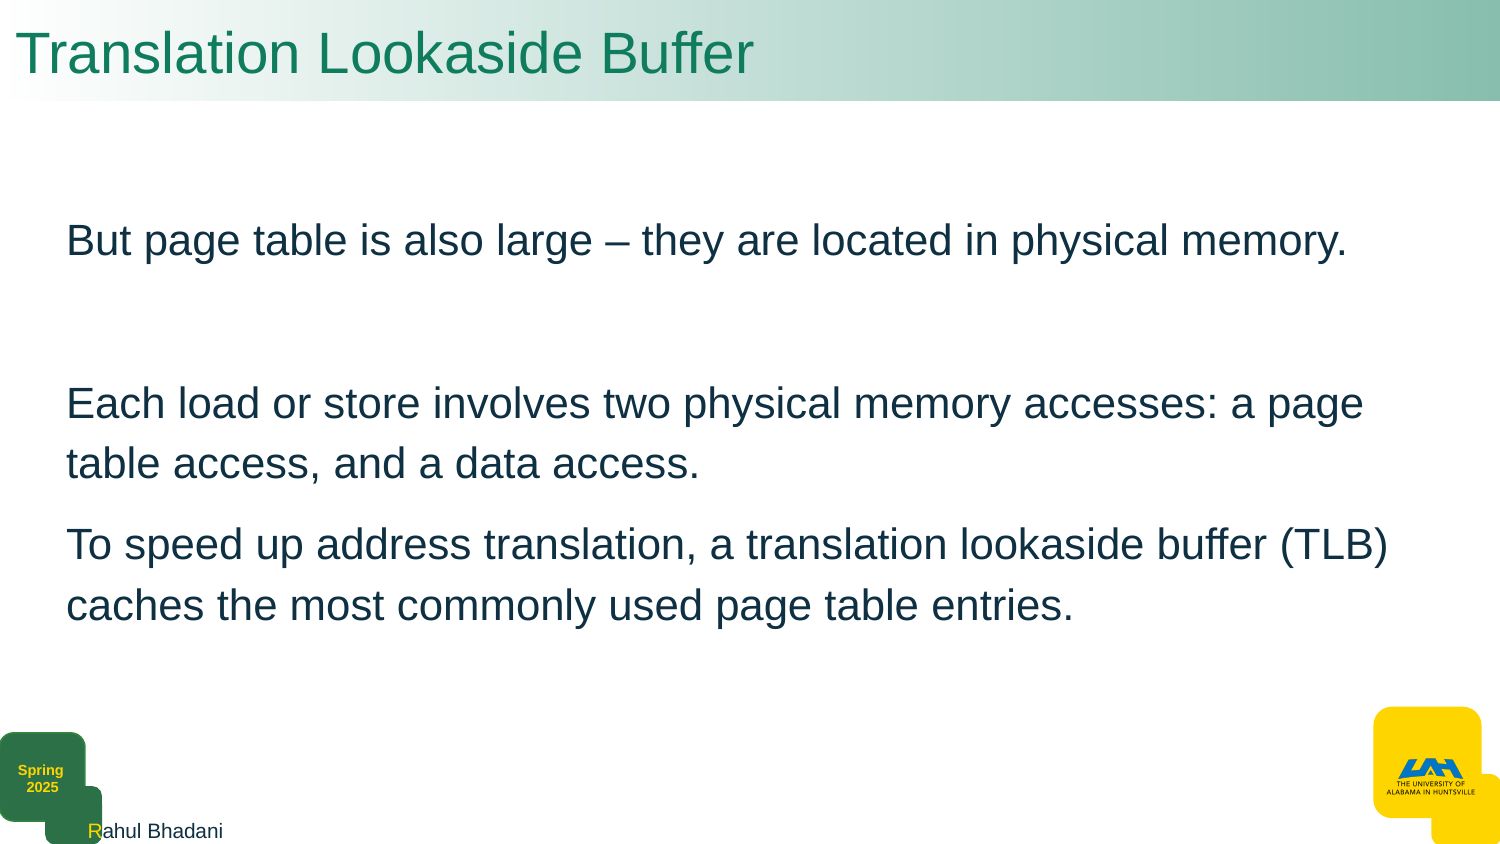

# Translation Lookaside Buffer
But page table is also large – they are located in physical memory.

Each load or store involves two physical memory accesses: a page table access, and a data access.
To speed up address translation, a translation lookaside buffer (TLB) caches the most commonly used page table entries.